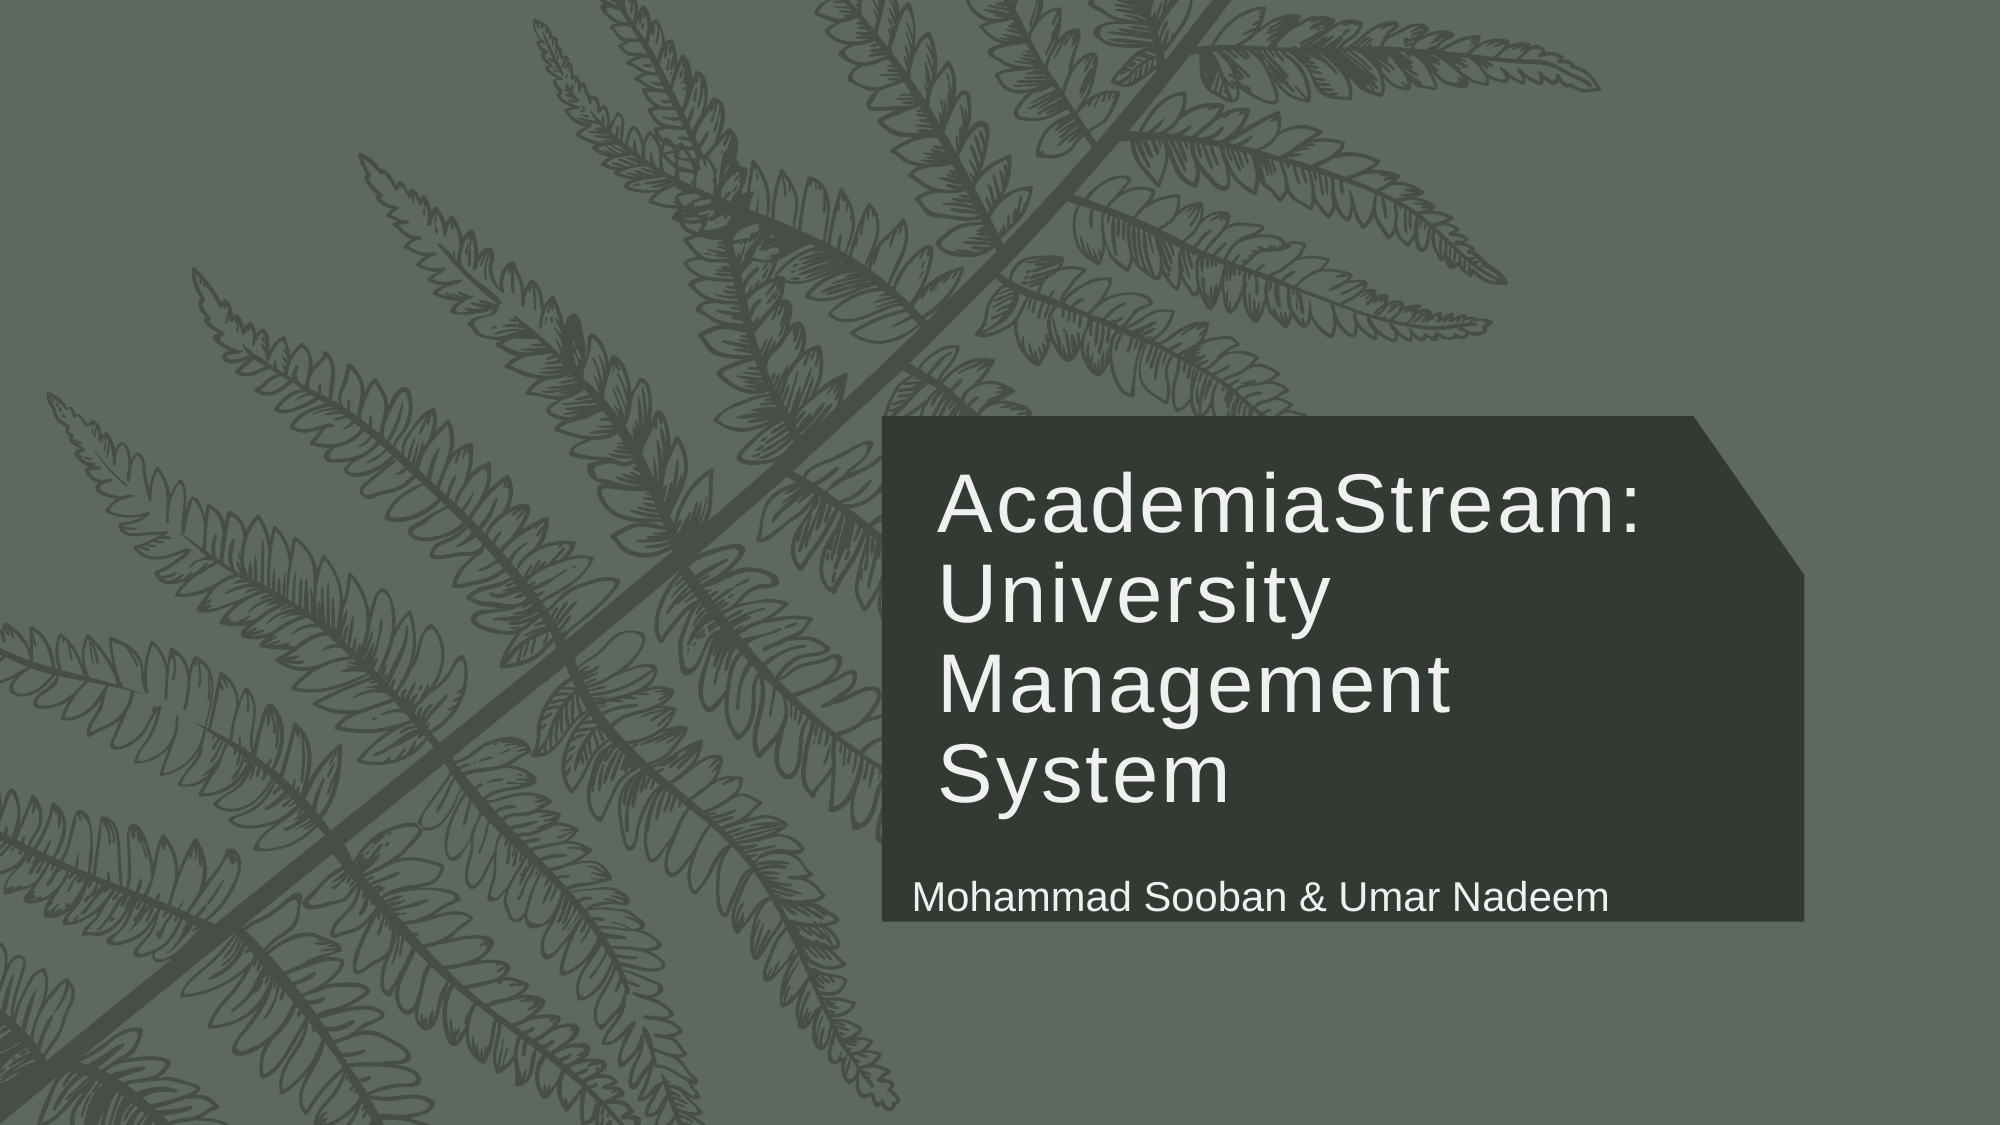

# AcademiaStream: University Management System
Mohammad Sooban & Umar Nadeem